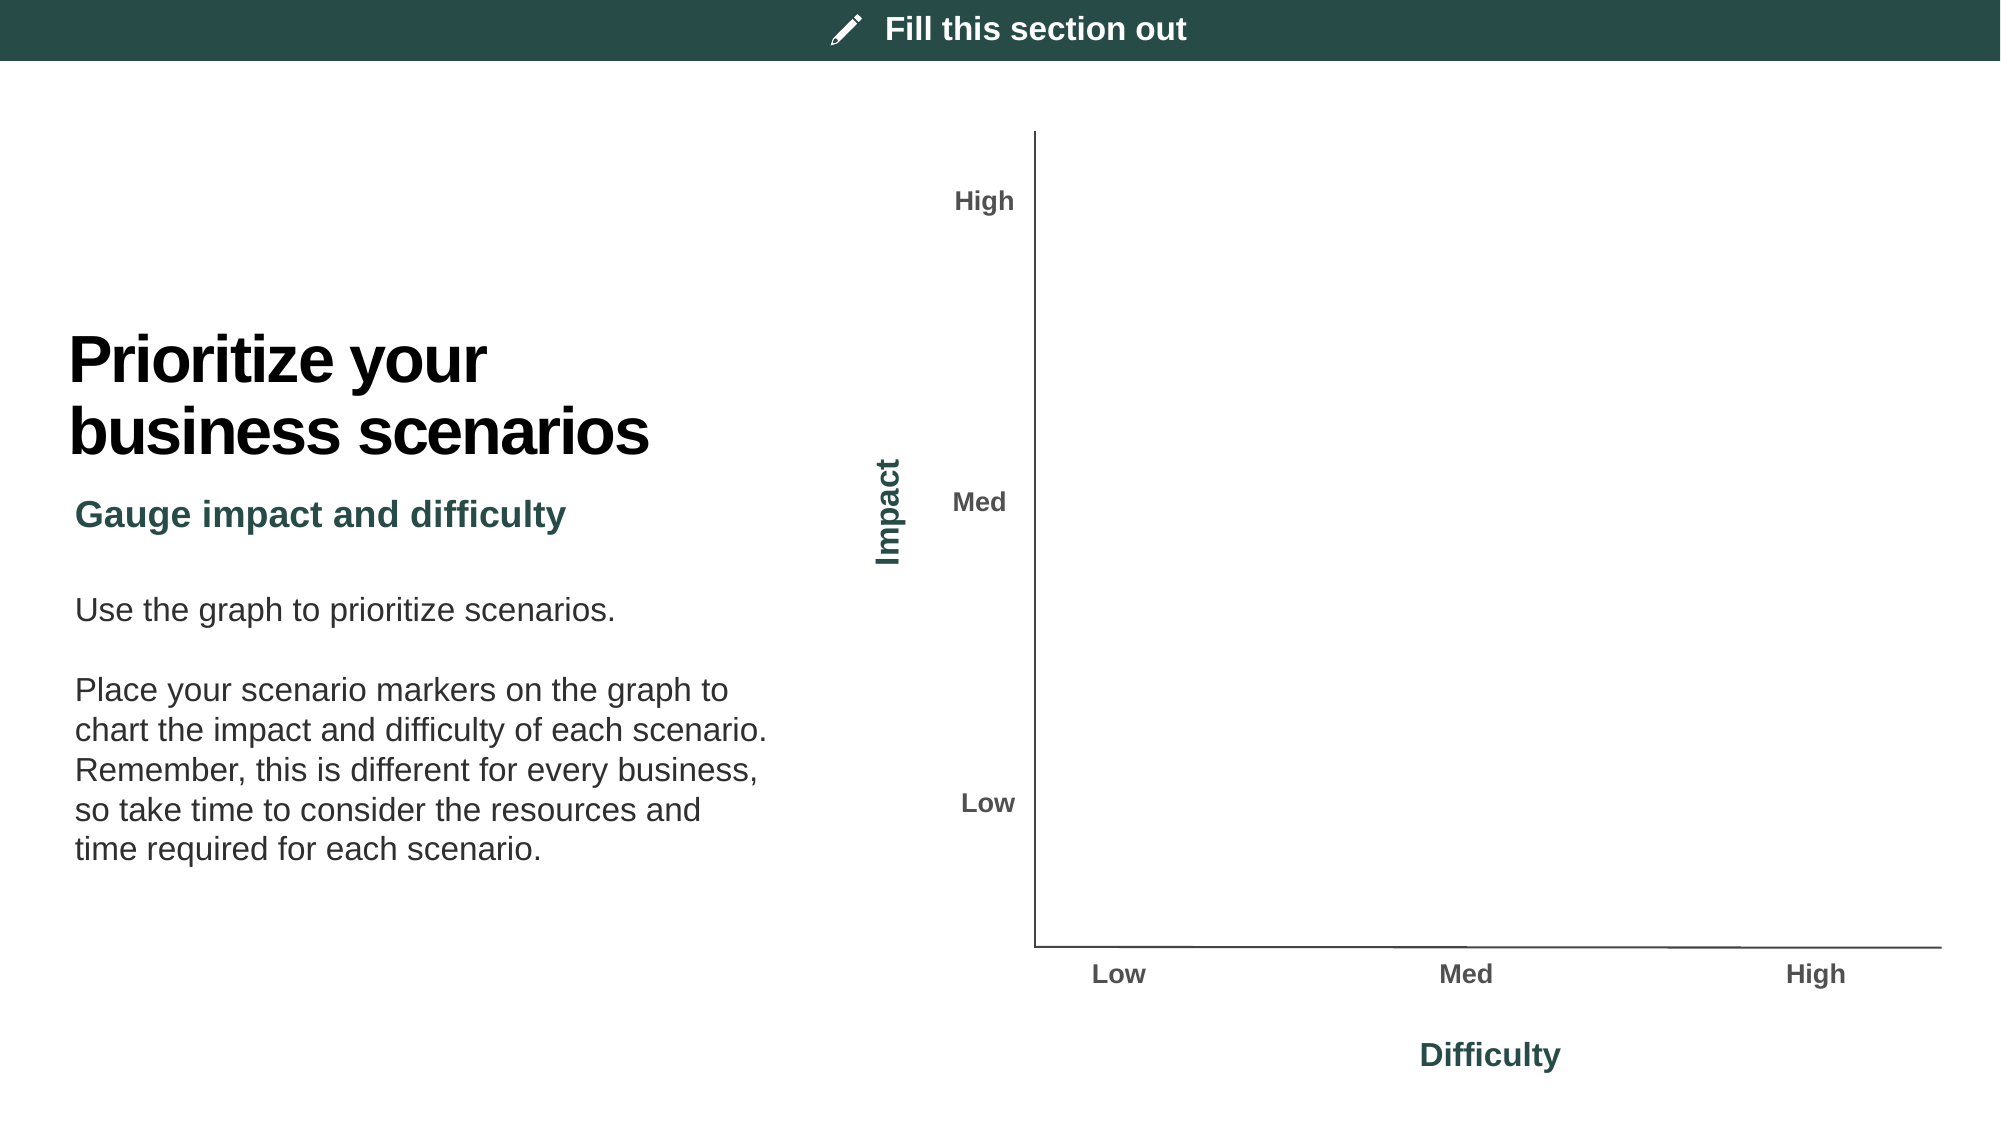

High
Prioritize your business scenarios
Med
Impact
Gauge impact and difficulty
Use the graph to prioritize scenarios.

Place your scenario markers on the graph to chart the impact and difficulty of each scenario. Remember, this is different for every business, so take time to consider the resources and time required for each scenario.
Low
Low
Med
High
Difficulty